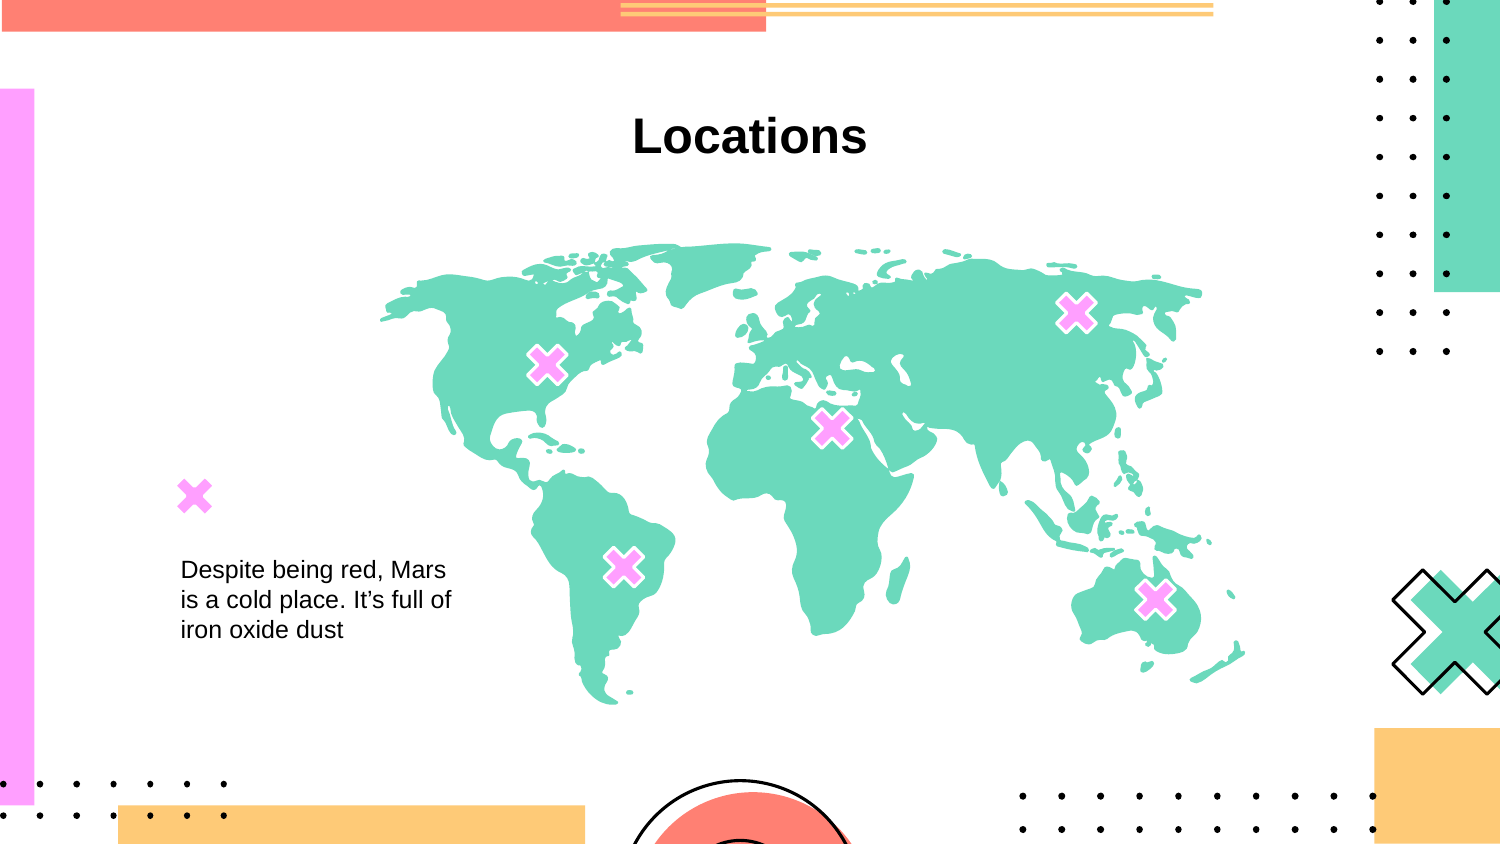

# Locations

Despite being red, Mars is a cold place. It’s full of iron oxide dust